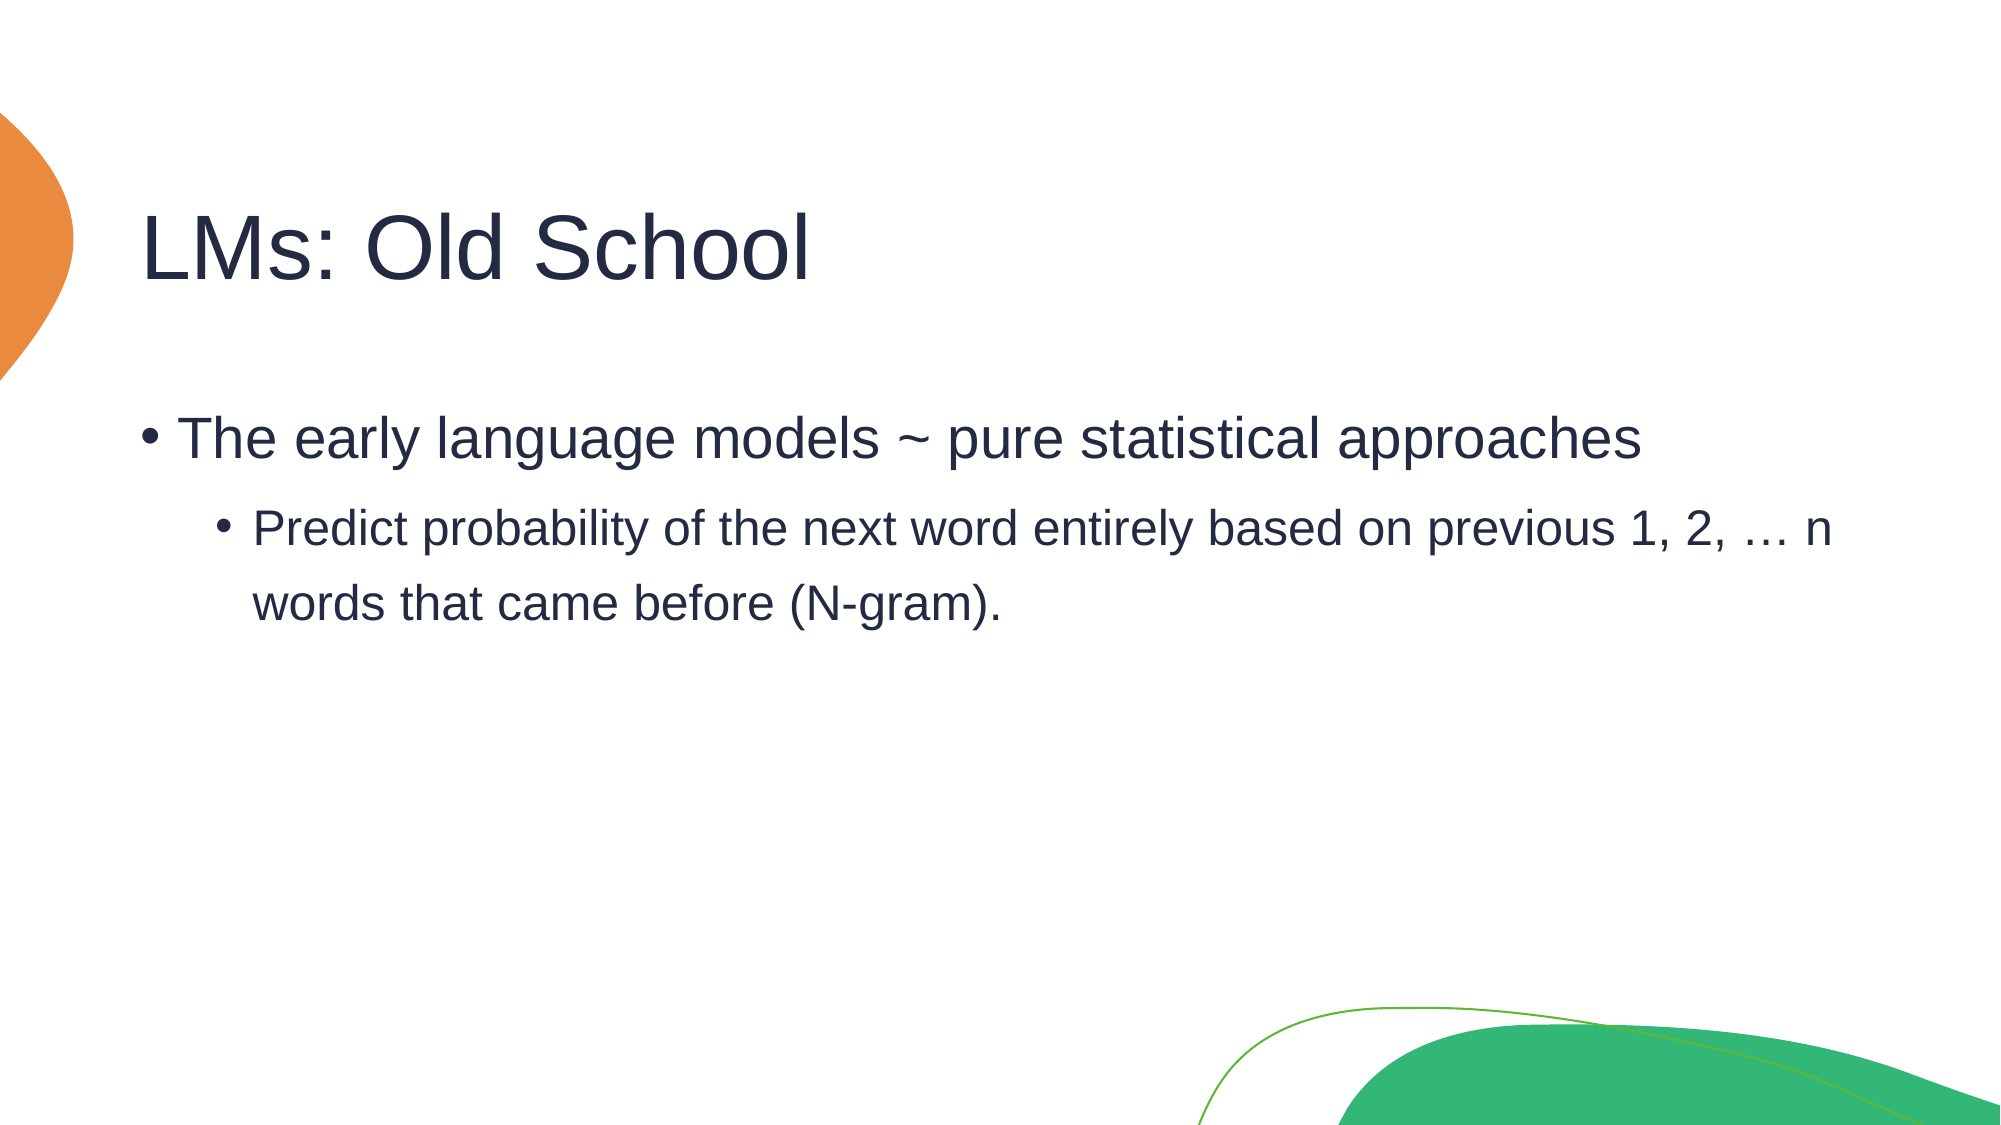

# LMs: Old School
The early language models ~ pure statistical approaches
Predict probability of the next word entirely based on previous 1, 2, … n words that came before (N-gram).